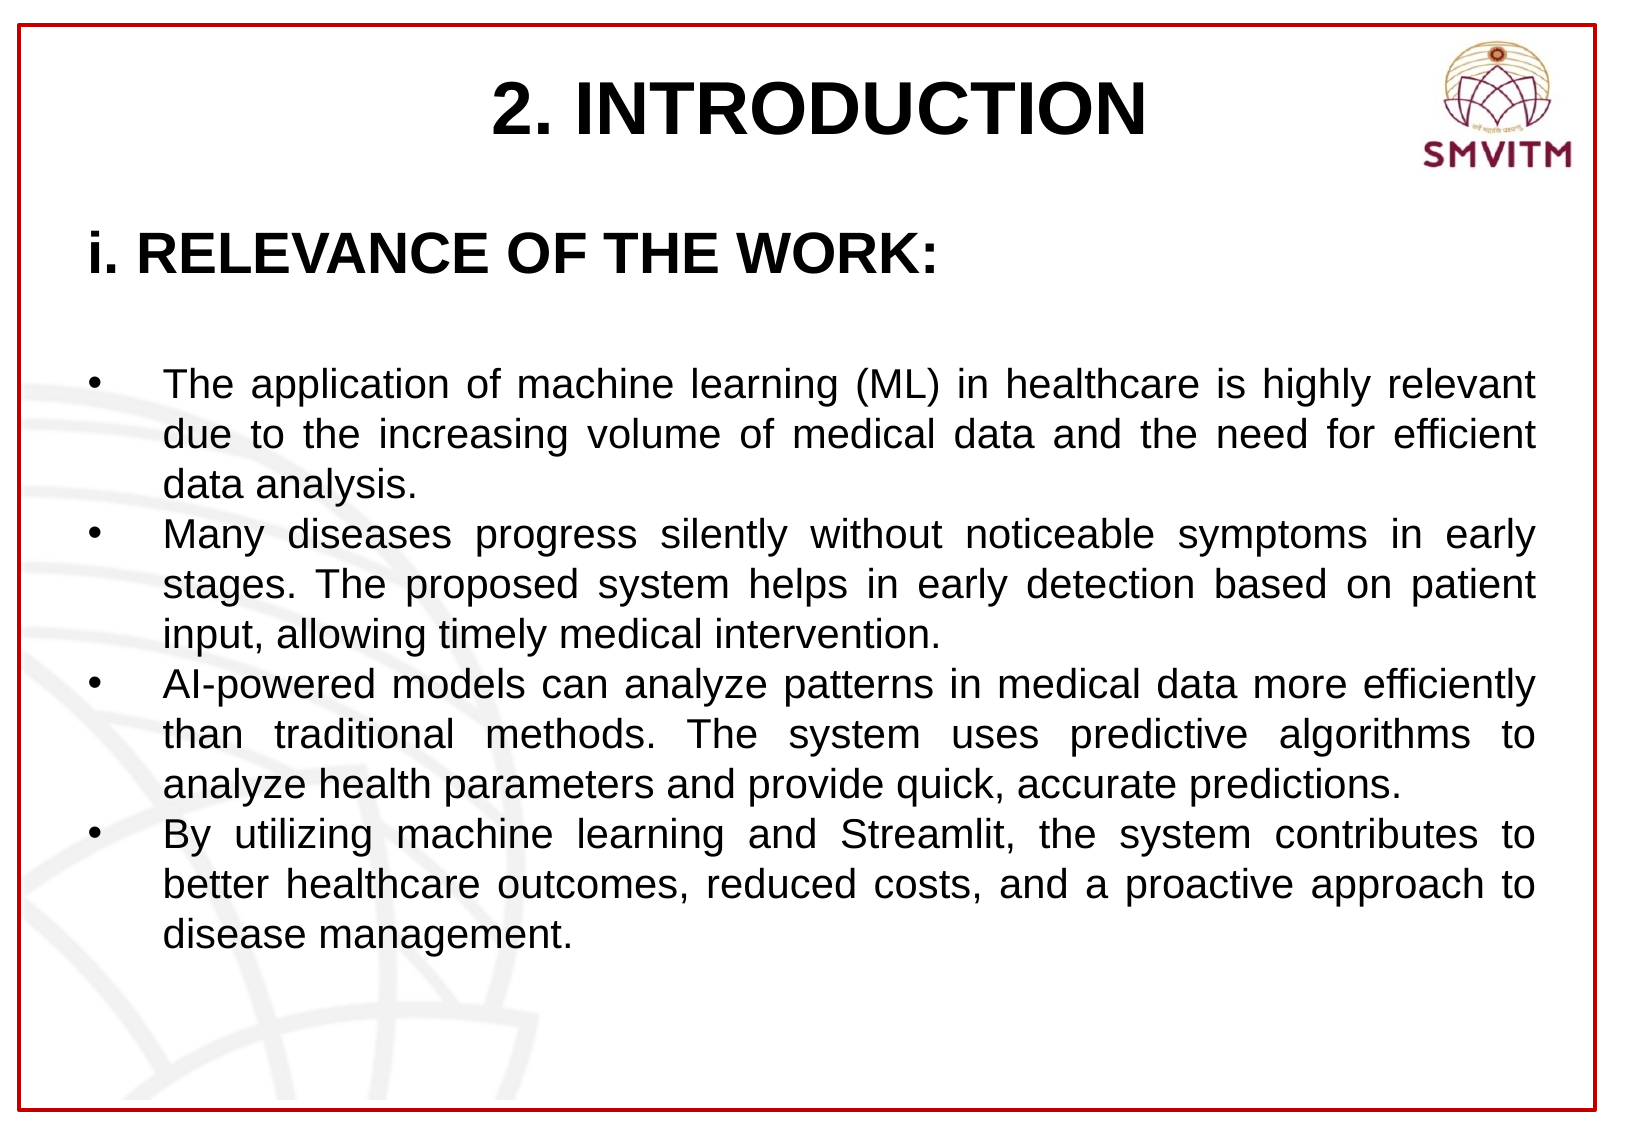

# 2. INTRODUCTION
i. RELEVANCE OF THE WORK:

The application of machine learning (ML) in healthcare is highly relevant due to the increasing volume of medical data and the need for efficient data analysis.
Many diseases progress silently without noticeable symptoms in early stages. The proposed system helps in early detection based on patient input, allowing timely medical intervention.
AI-powered models can analyze patterns in medical data more efficiently than traditional methods. The system uses predictive algorithms to analyze health parameters and provide quick, accurate predictions.
By utilizing machine learning and Streamlit, the system contributes to better healthcare outcomes, reduced costs, and a proactive approach to disease management.